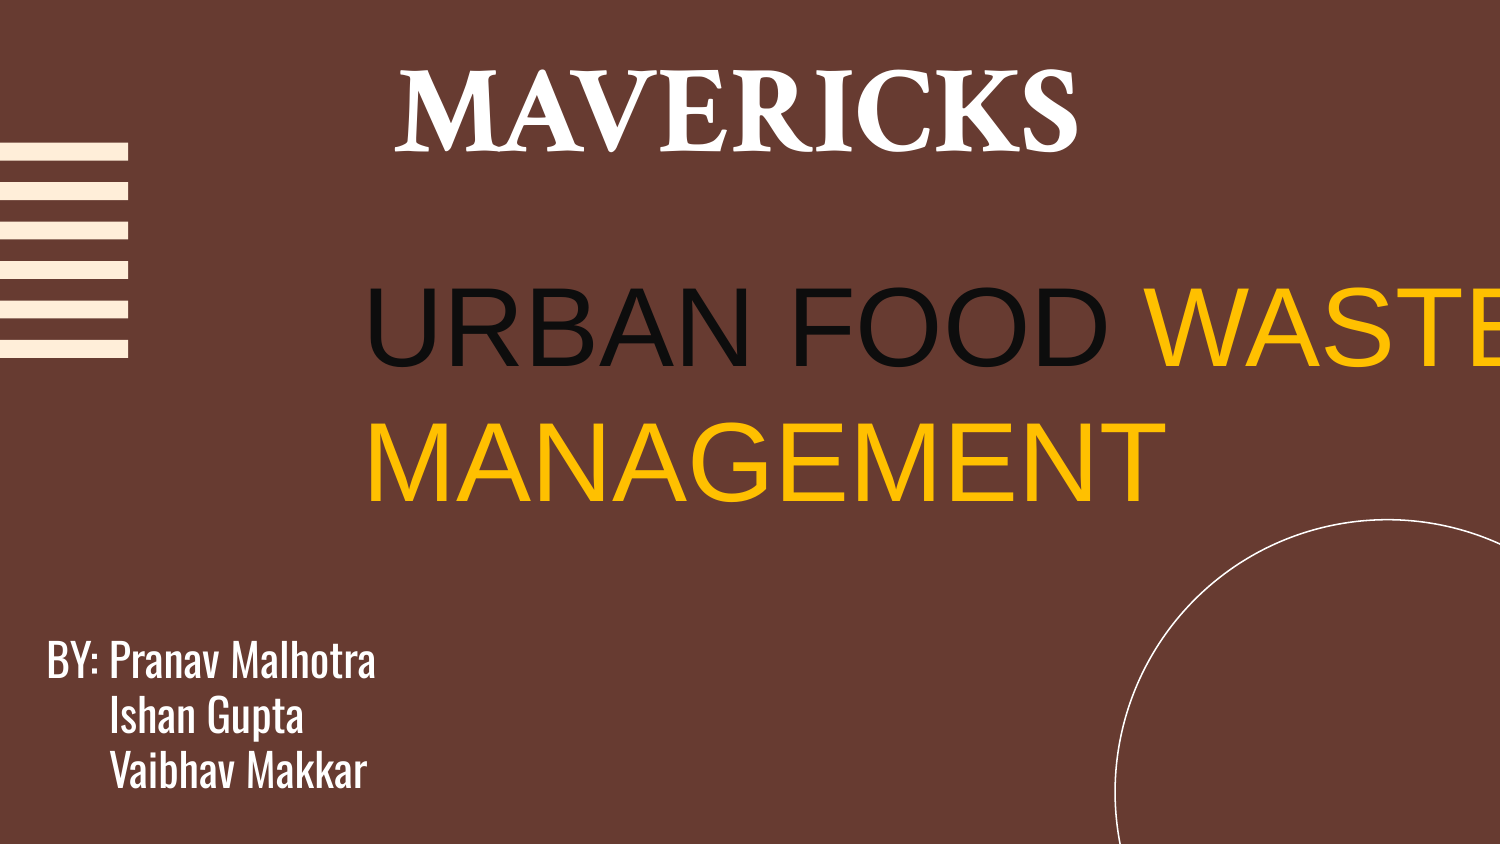

MAVERICKS

URBAN FOOD WASTE MANAGEMENT

BY: Pranav Malhotra
      Ishan Gupta
      Vaibhav Makkar